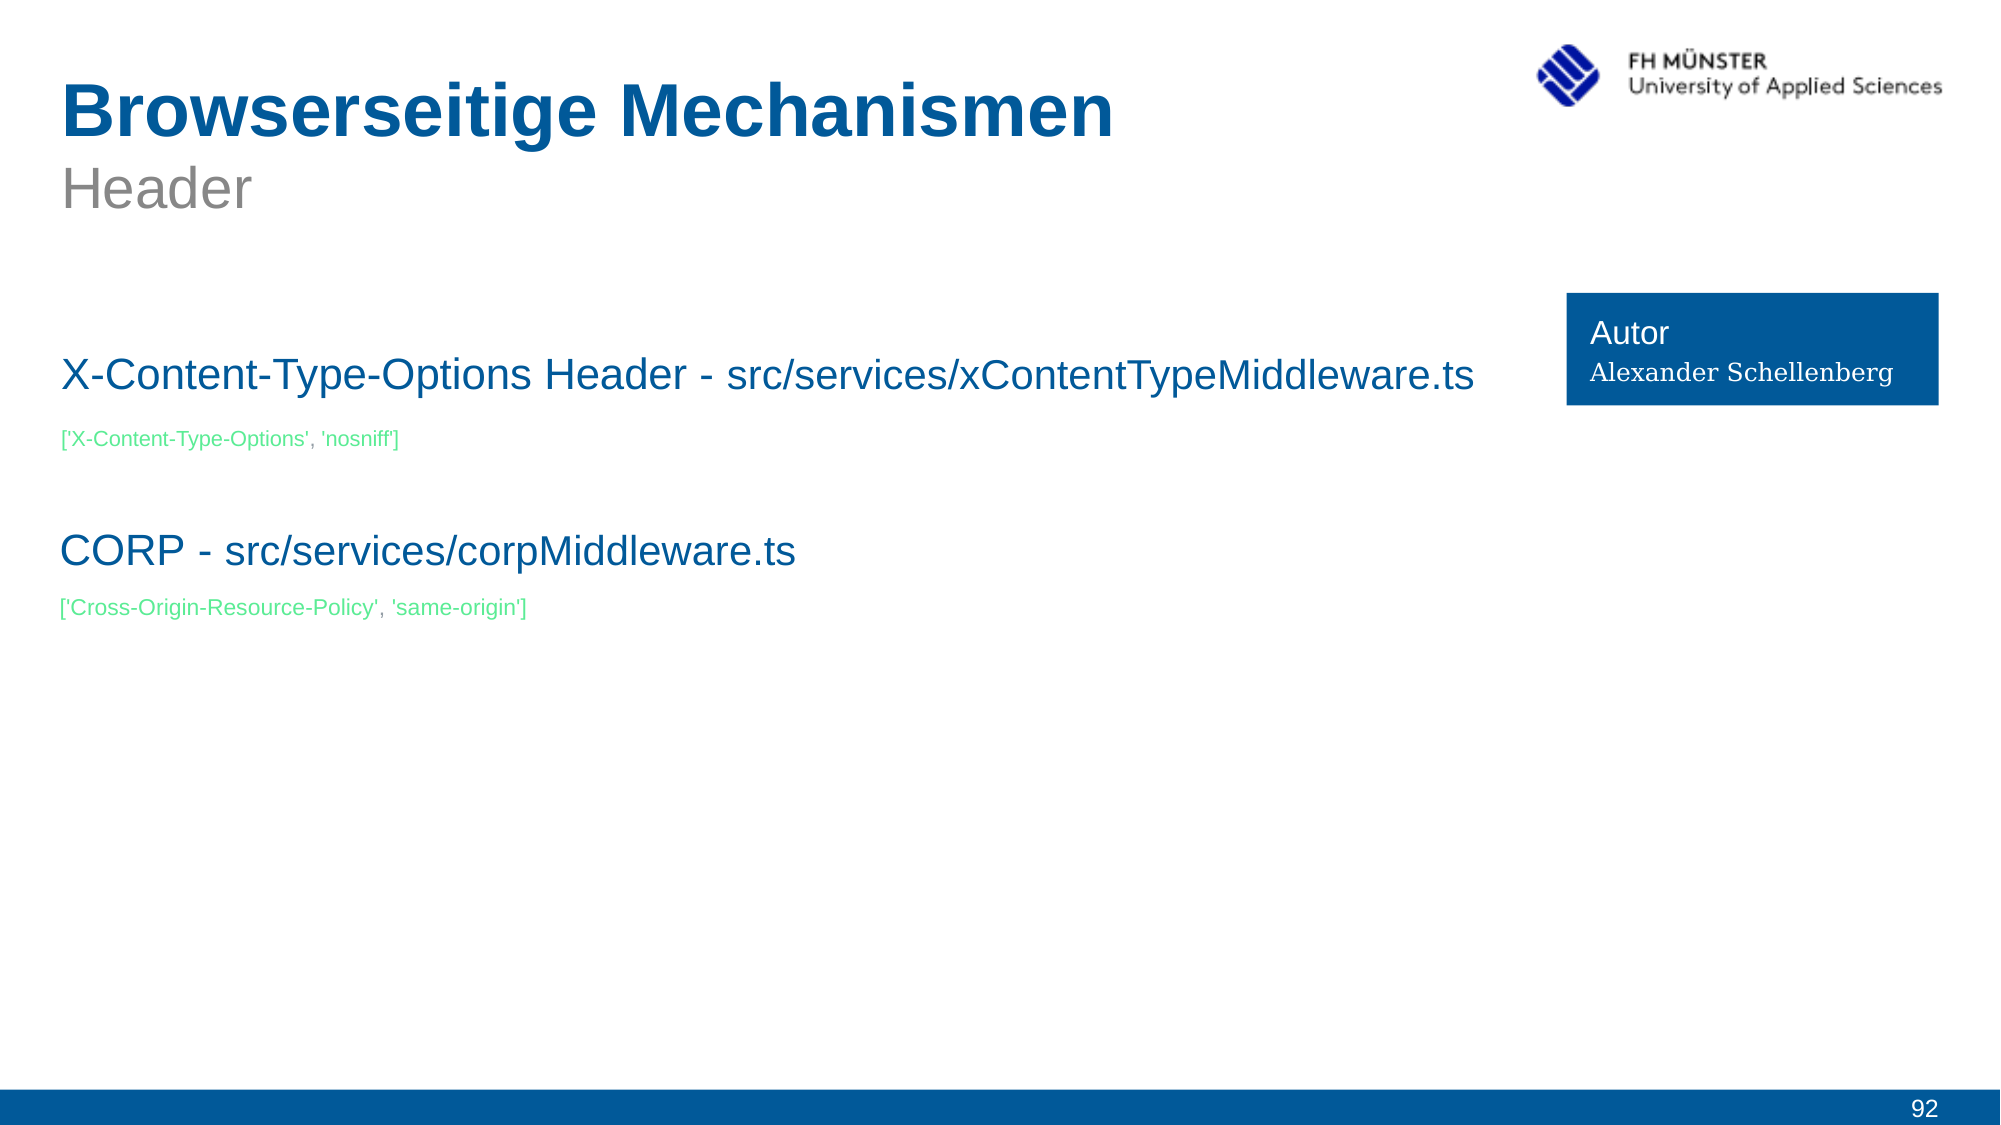

# Browserseitige Mechanismen
Header

Autor
X-Content-Type-Options Header - src/services/xContentTypeMiddleware.ts
['X-Content-Type-Options', 'nosniff']
Alexander Schellenberg
CORP - src/services/corpMiddleware.ts
['Cross-Origin-Resource-Policy', 'same-origin']